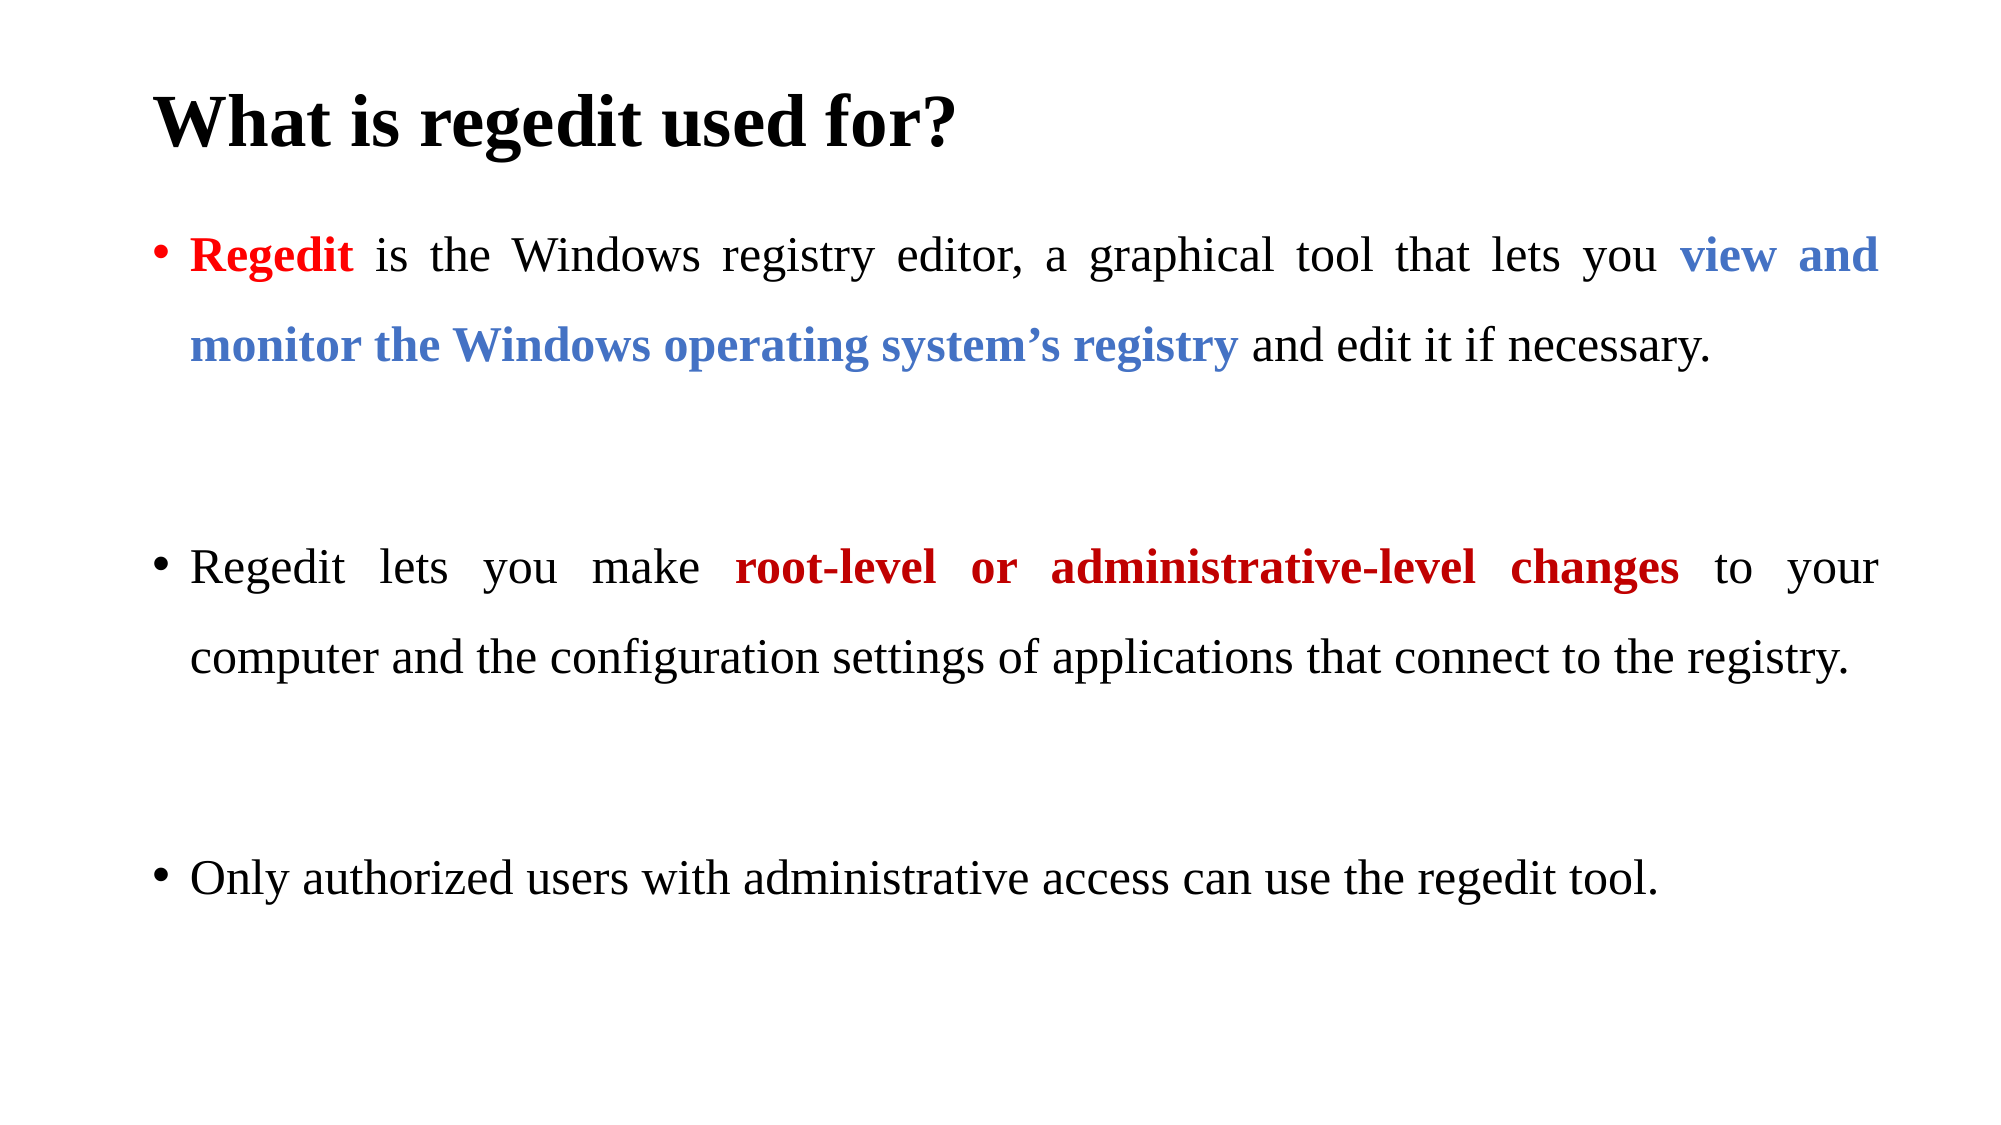

# What is regedit used for?
Regedit is the Windows registry editor, a graphical tool that lets you view and monitor the Windows operating system’s registry and edit it if necessary.

Regedit lets you make root-level or administrative-level changes to your computer and the configuration settings of applications that connect to the registry.

Only authorized users with administrative access can use the regedit tool.